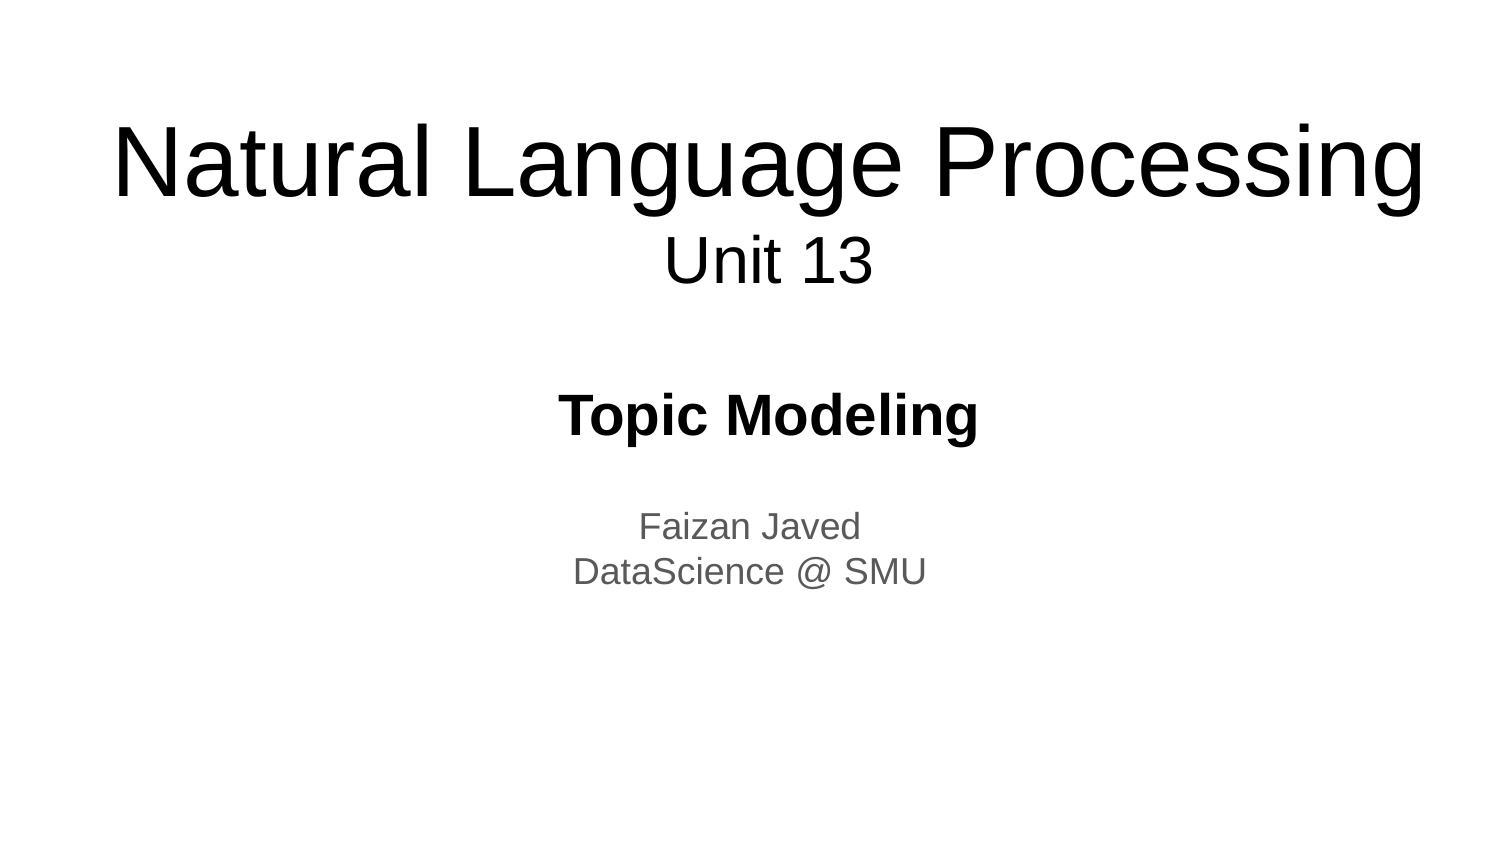

# Natural Language Processing
Unit 13
Topic Modeling
Faizan Javed
DataScience @ SMU